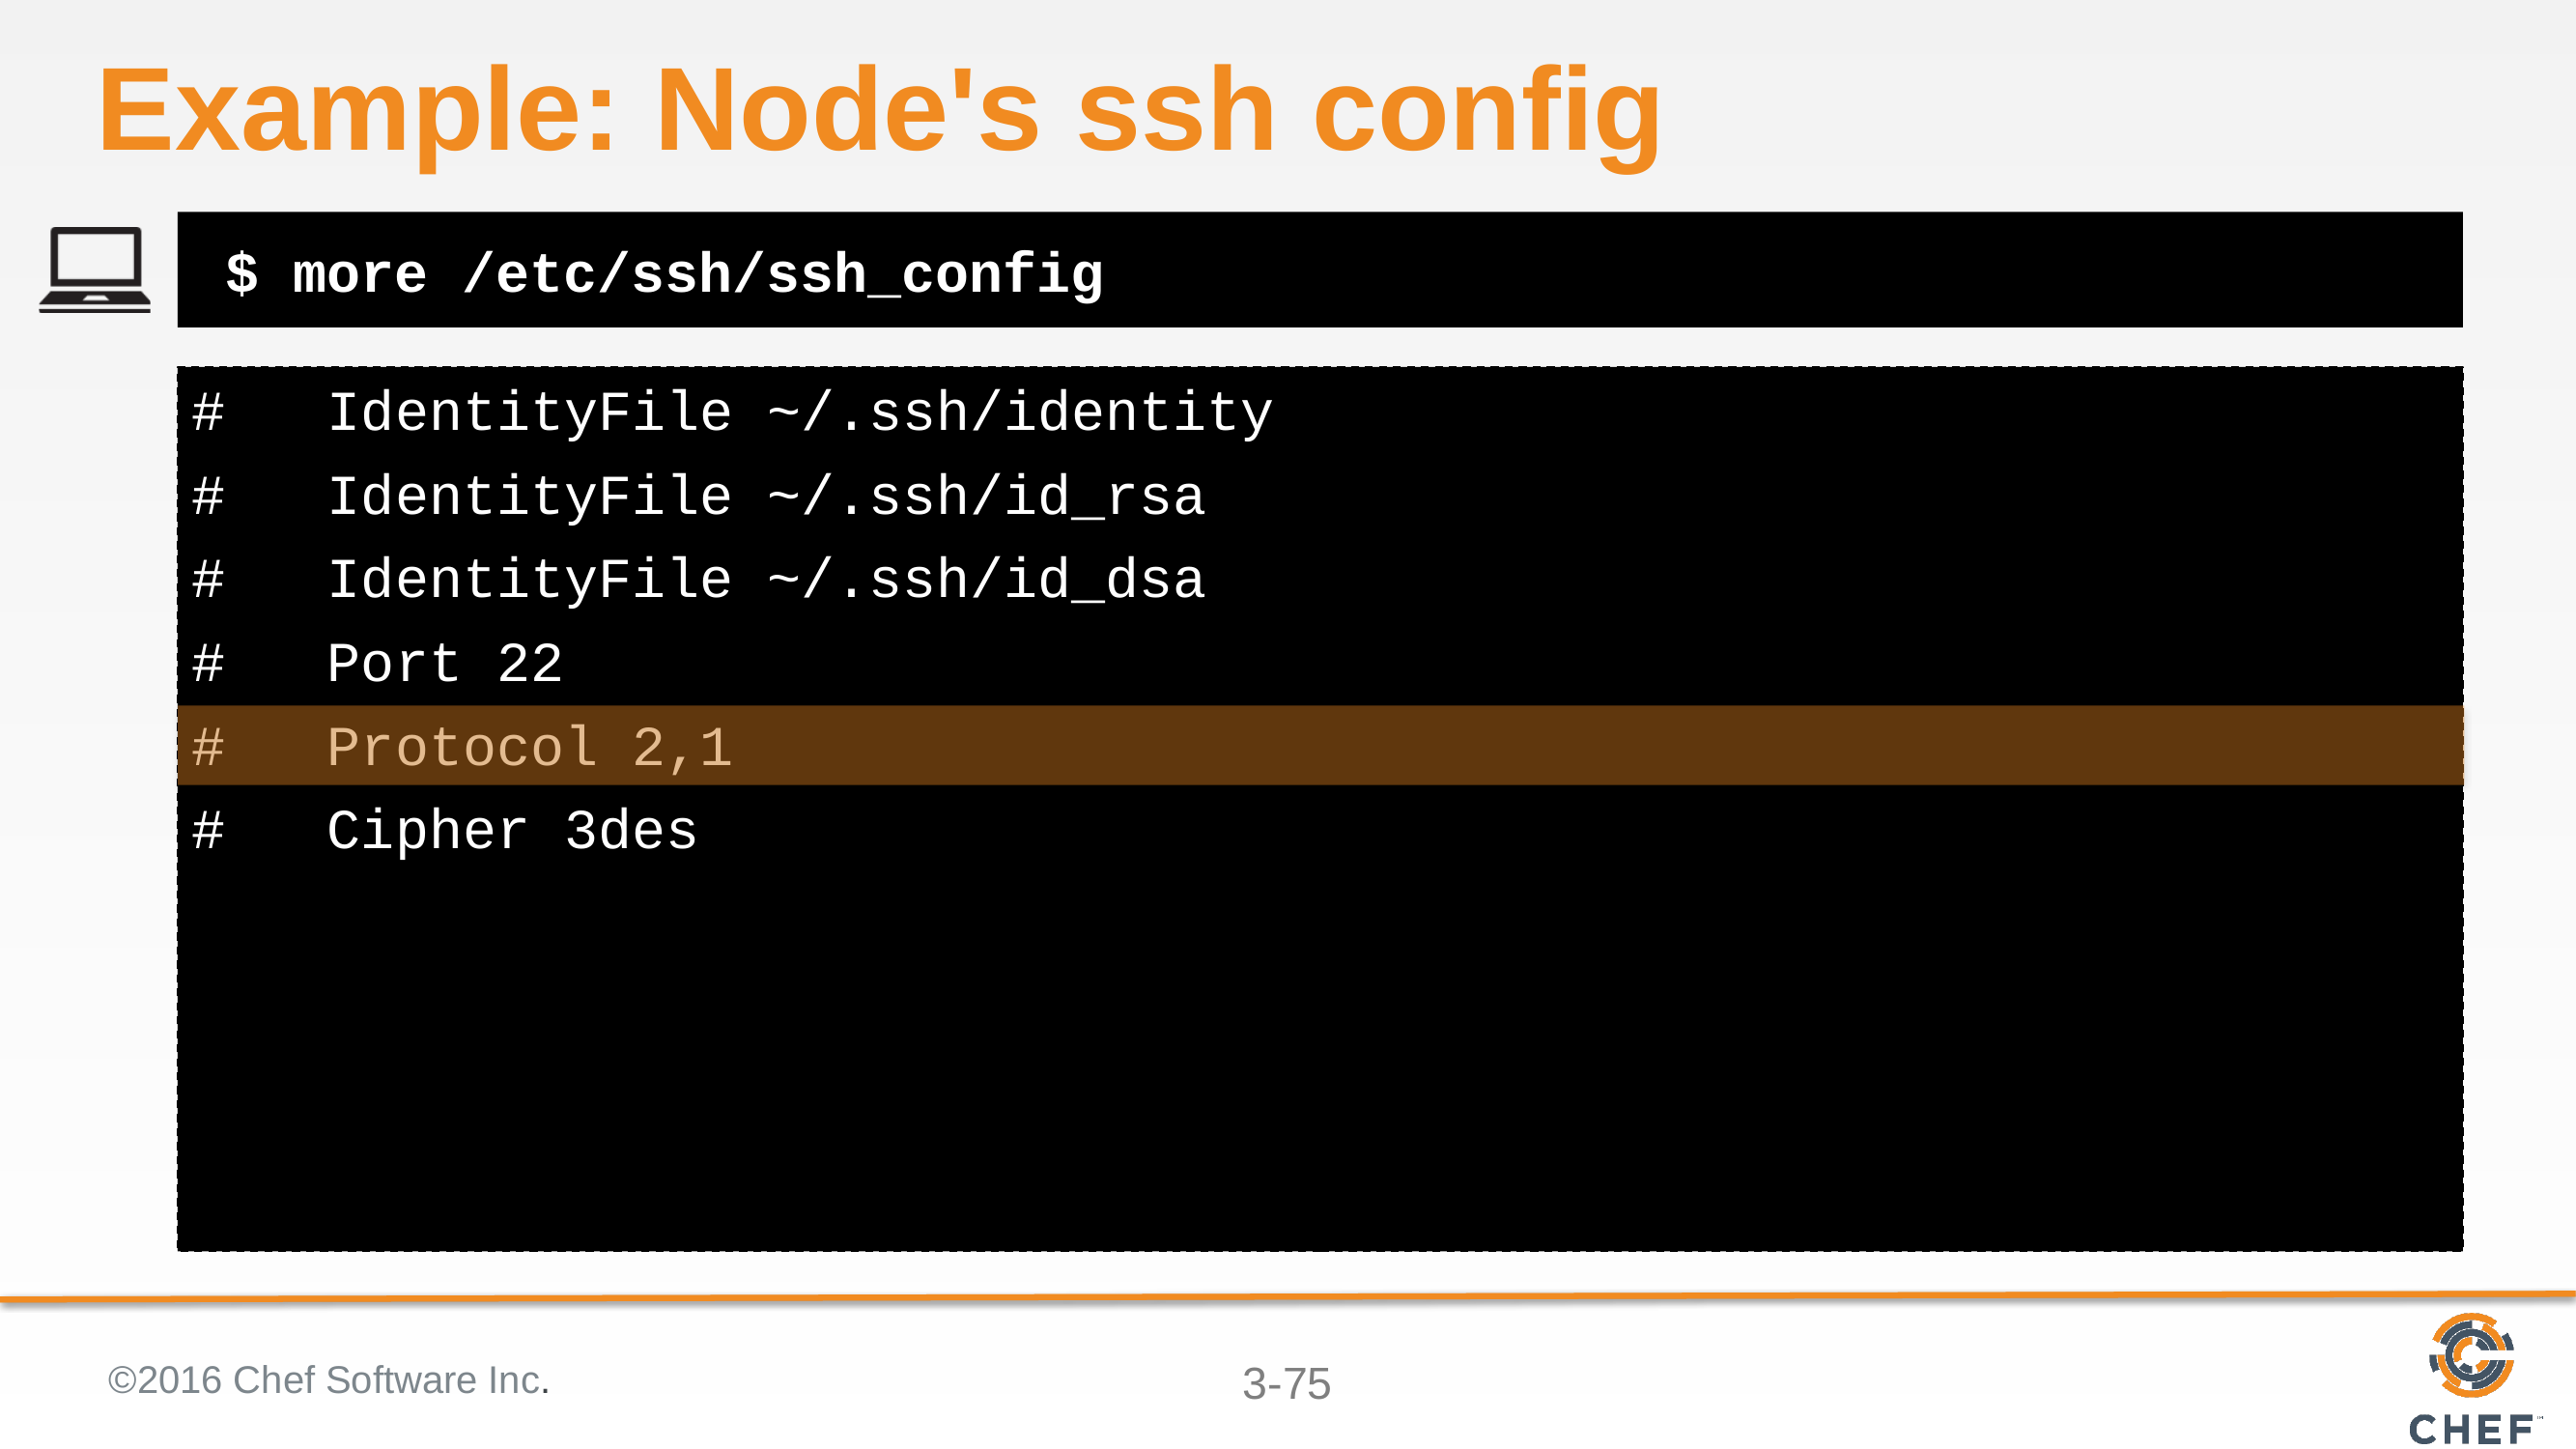

# Example: Node's ssh config
 $ more /etc/ssh/ssh_config
#   IdentityFile ~/.ssh/identity
#   IdentityFile ~/.ssh/id_rsa
#   IdentityFile ~/.ssh/id_dsa
#   Port 22
#   Protocol 2,1
#   Cipher 3des